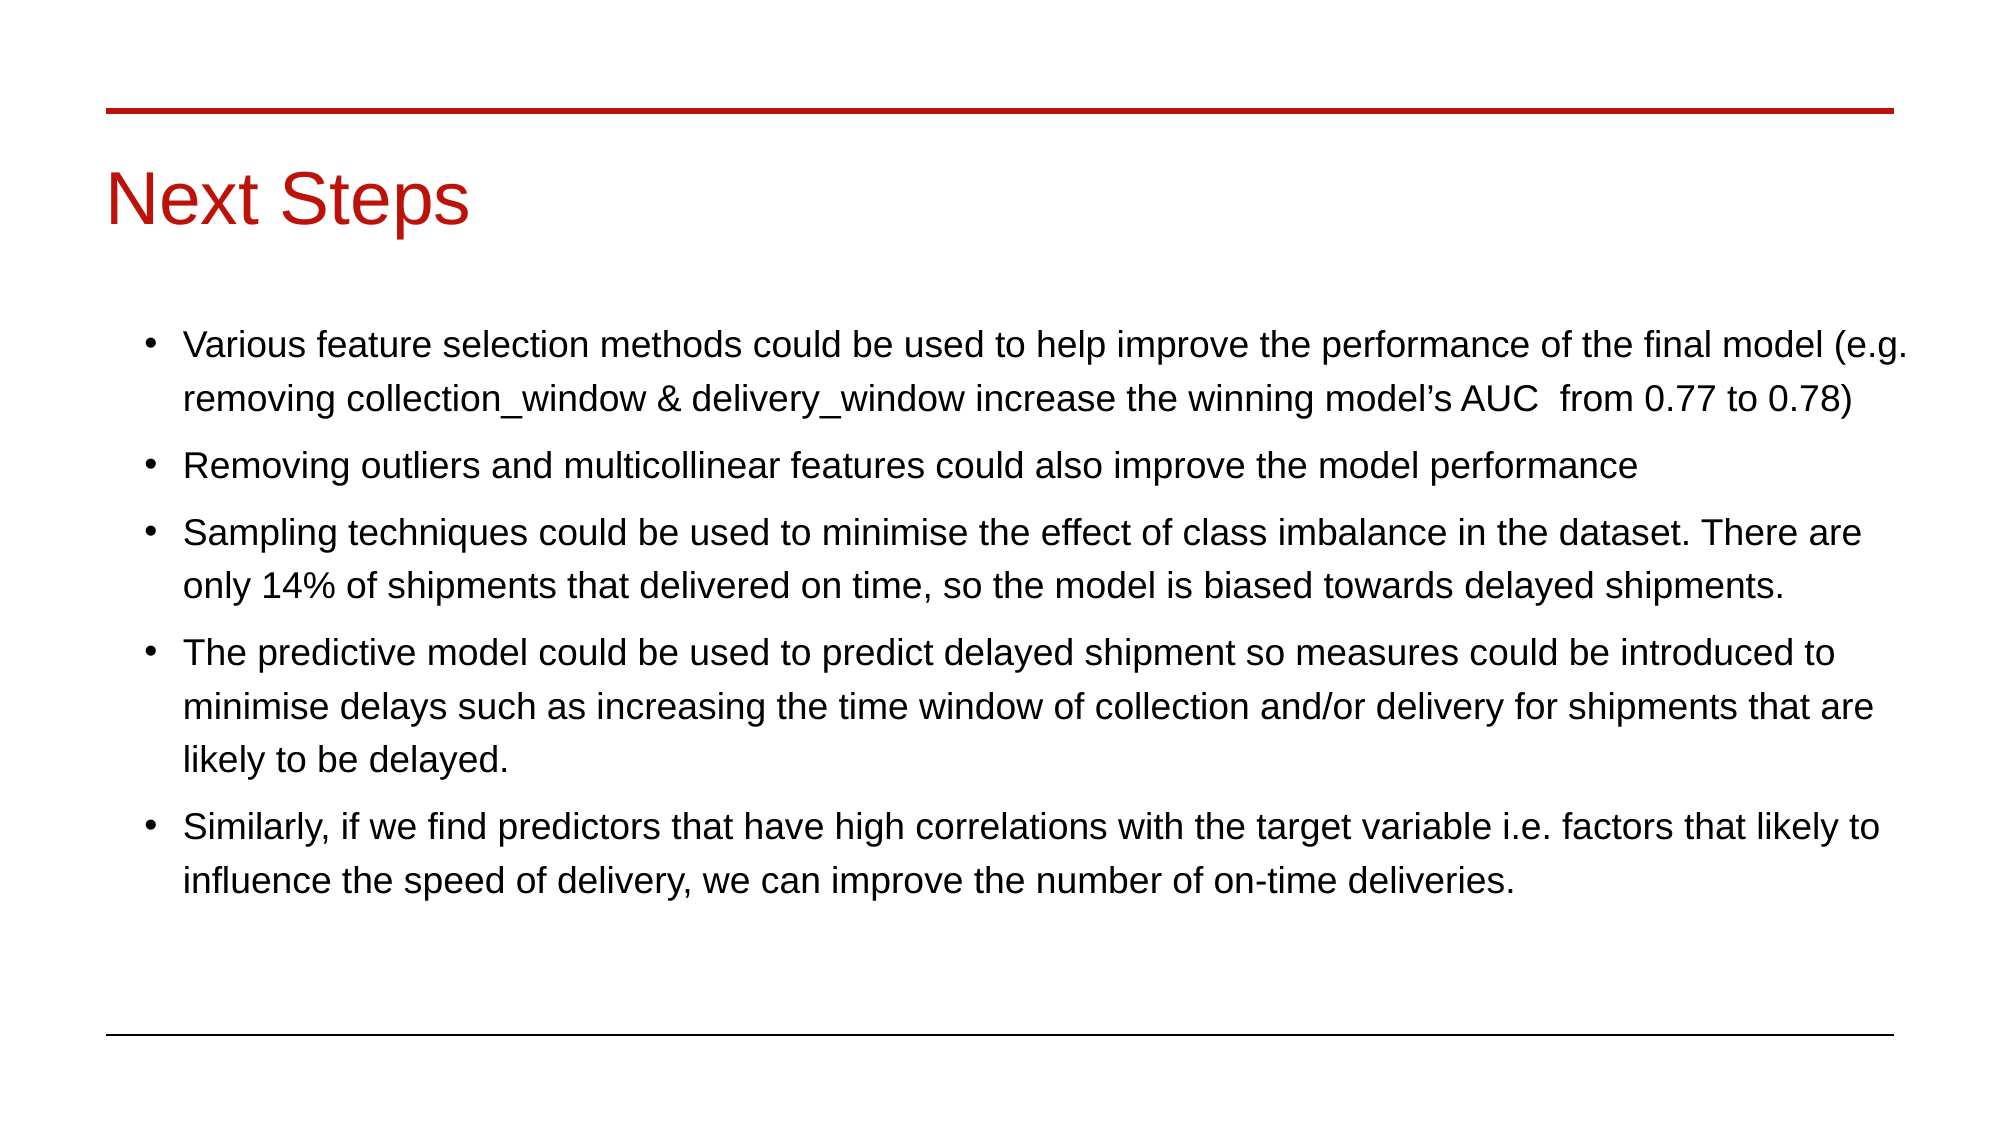

# Next Steps
Various feature selection methods could be used to help improve the performance of the final model (e.g. removing collection_window & delivery_window increase the winning model’s AUC  from 0.77 to 0.78)
Removing outliers and multicollinear features could also improve the model performance
Sampling techniques could be used to minimise the effect of class imbalance in the dataset. There are only 14% of shipments that delivered on time, so the model is biased towards delayed shipments.
The predictive model could be used to predict delayed shipment so measures could be introduced to minimise delays such as increasing the time window of collection and/or delivery for shipments that are likely to be delayed.
Similarly, if we find predictors that have high correlations with the target variable i.e. factors that likely to influence the speed of delivery, we can improve the number of on-time deliveries.